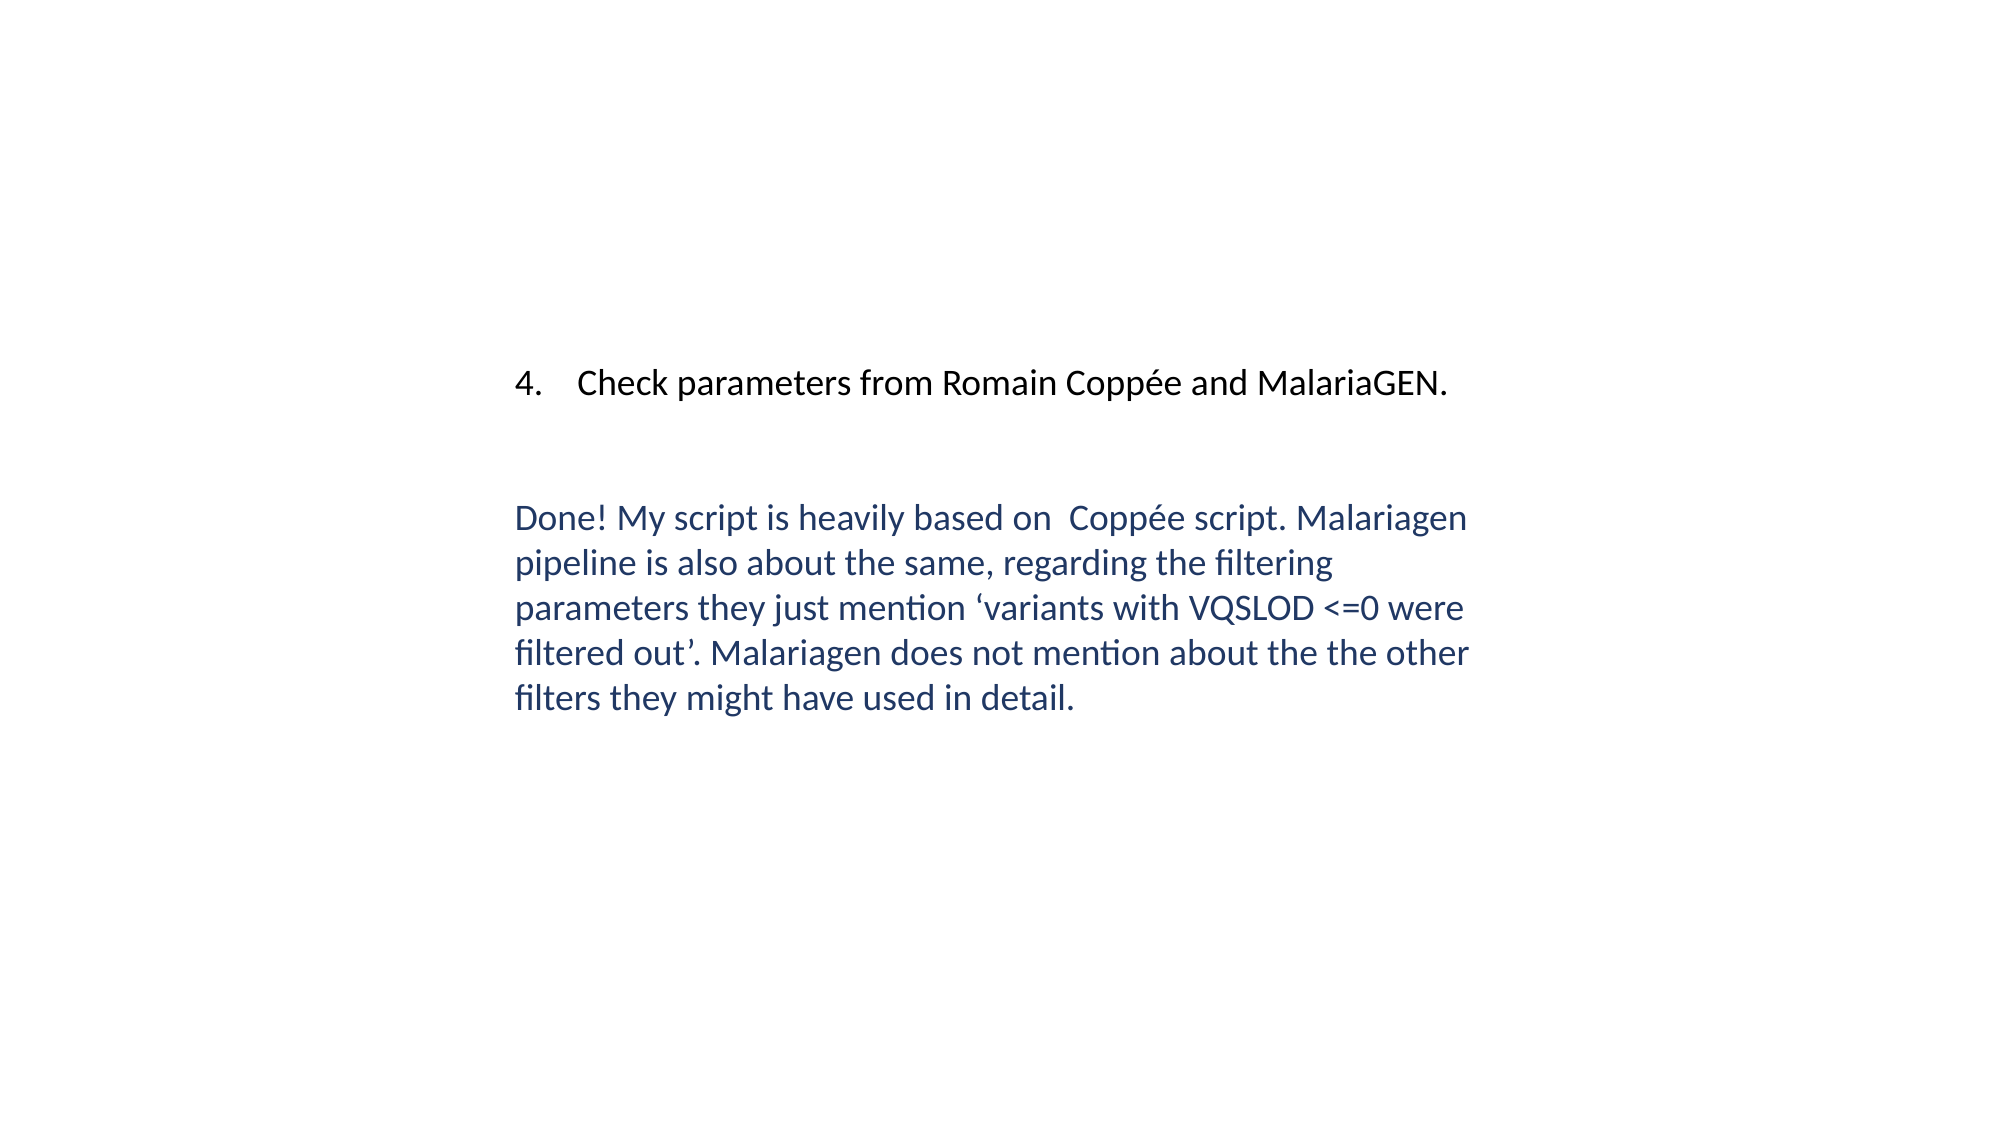

4.    Check parameters from Romain Coppée and MalariaGEN.

Done! My script is heavily based on  Coppée script. Malariagen pipeline is also about the same, regarding the filtering parameters they just mention ‘variants with VQSLOD <=0 were filtered out’. Malariagen does not mention about the the other filters they might have used in detail.